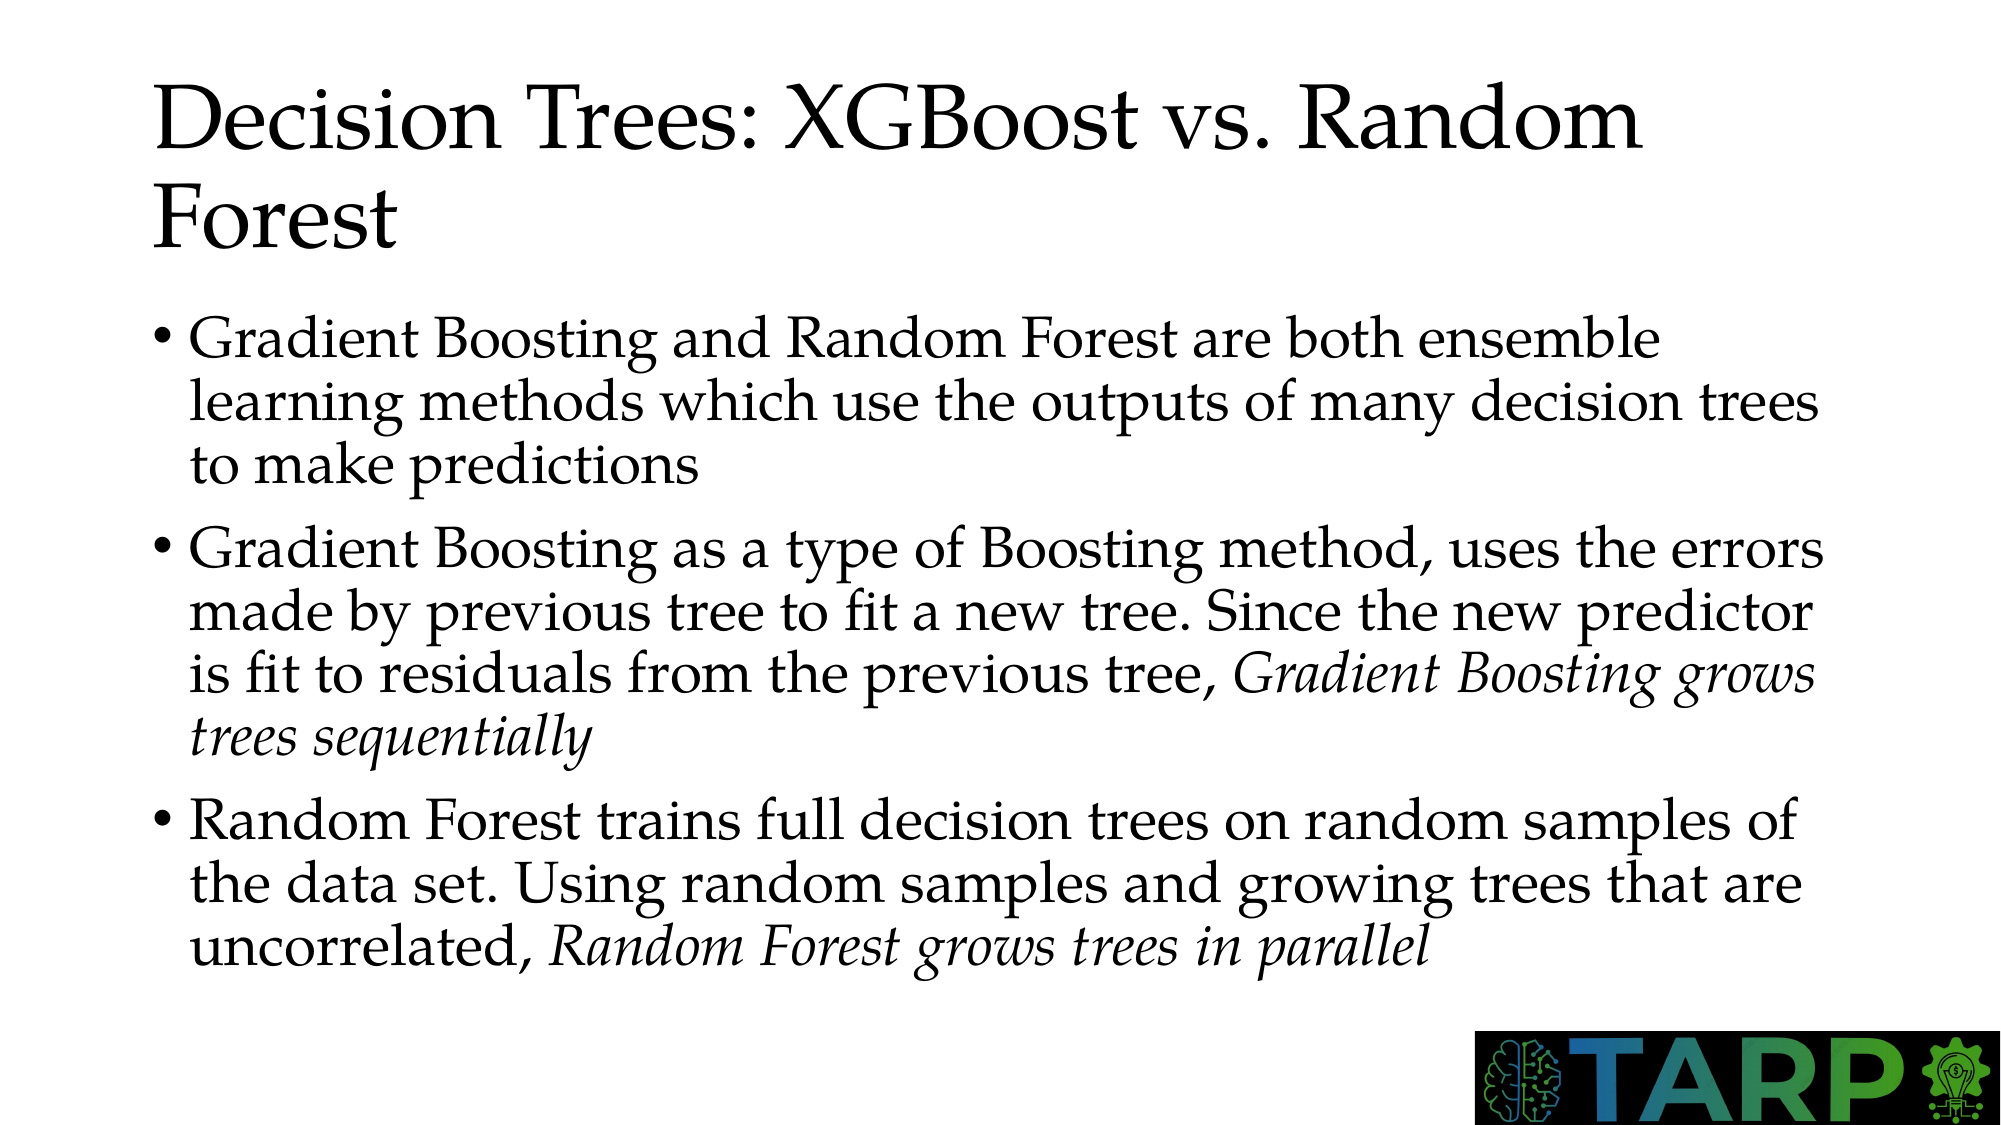

# Decision Trees: XGBoost vs. Random Forest
Gradient Boosting and Random Forest are both ensemble learning methods which use the outputs of many decision trees to make predictions
Gradient Boosting as a type of Boosting method, uses the errors made by previous tree to fit a new tree. Since the new predictor is fit to residuals from the previous tree, Gradient Boosting grows trees sequentially
Random Forest trains full decision trees on random samples of the data set. Using random samples and growing trees that are uncorrelated, Random Forest grows trees in parallel